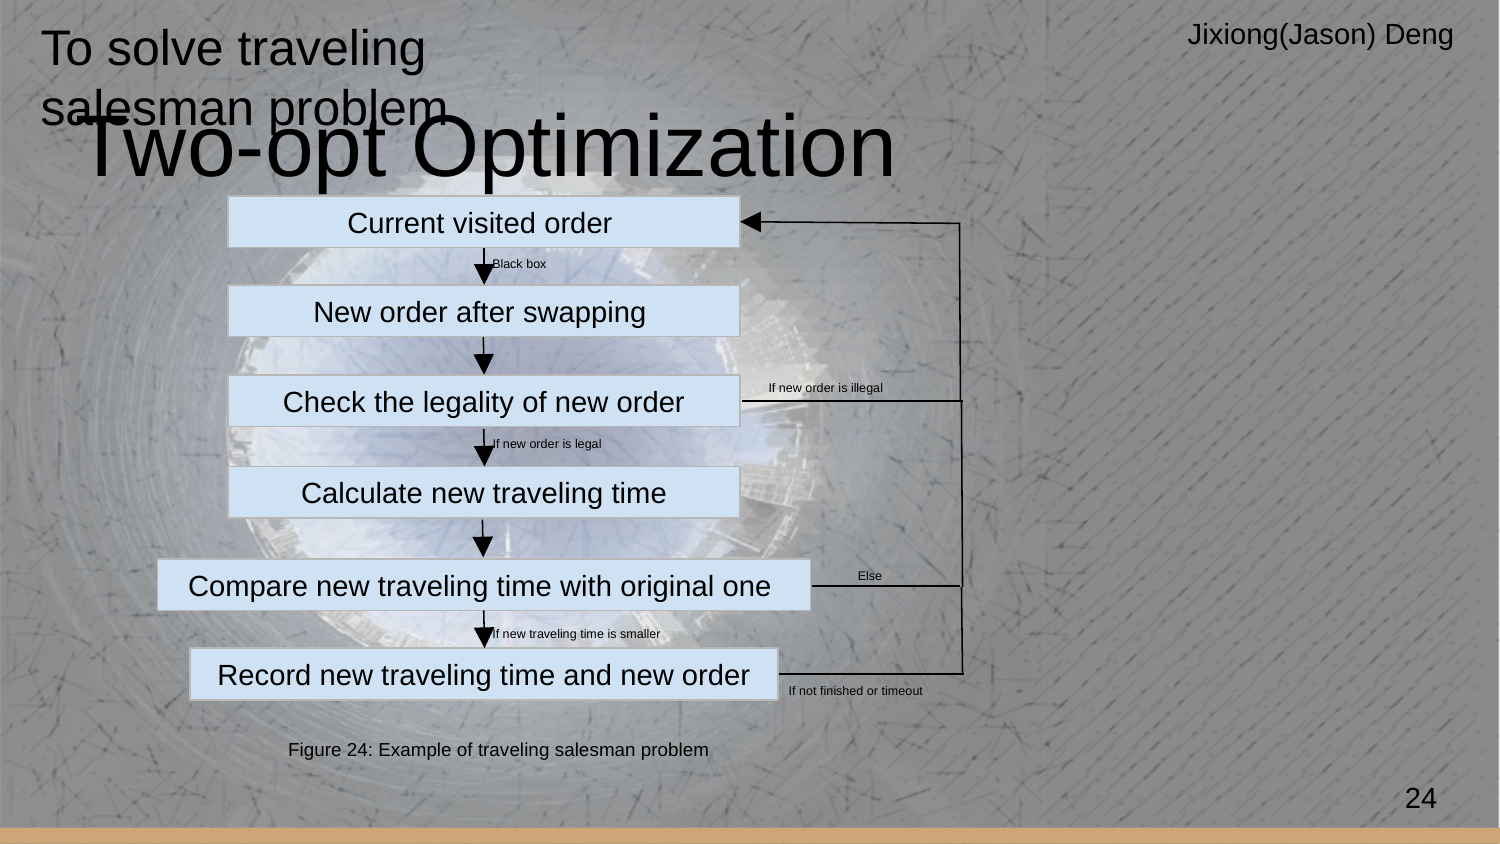

To solve traveling salesman problem
Jixiong(Jason) Deng
# Two-opt Optimization
Current visited order
Black box
New order after swapping
If new order is illegal
Check the legality of new order
If new order is legal
Calculate new traveling time
Else
Compare new traveling time with original one
If new traveling time is smaller
Record new traveling time and new order
If not finished or timeout
Figure 24: Example of traveling salesman problem
24